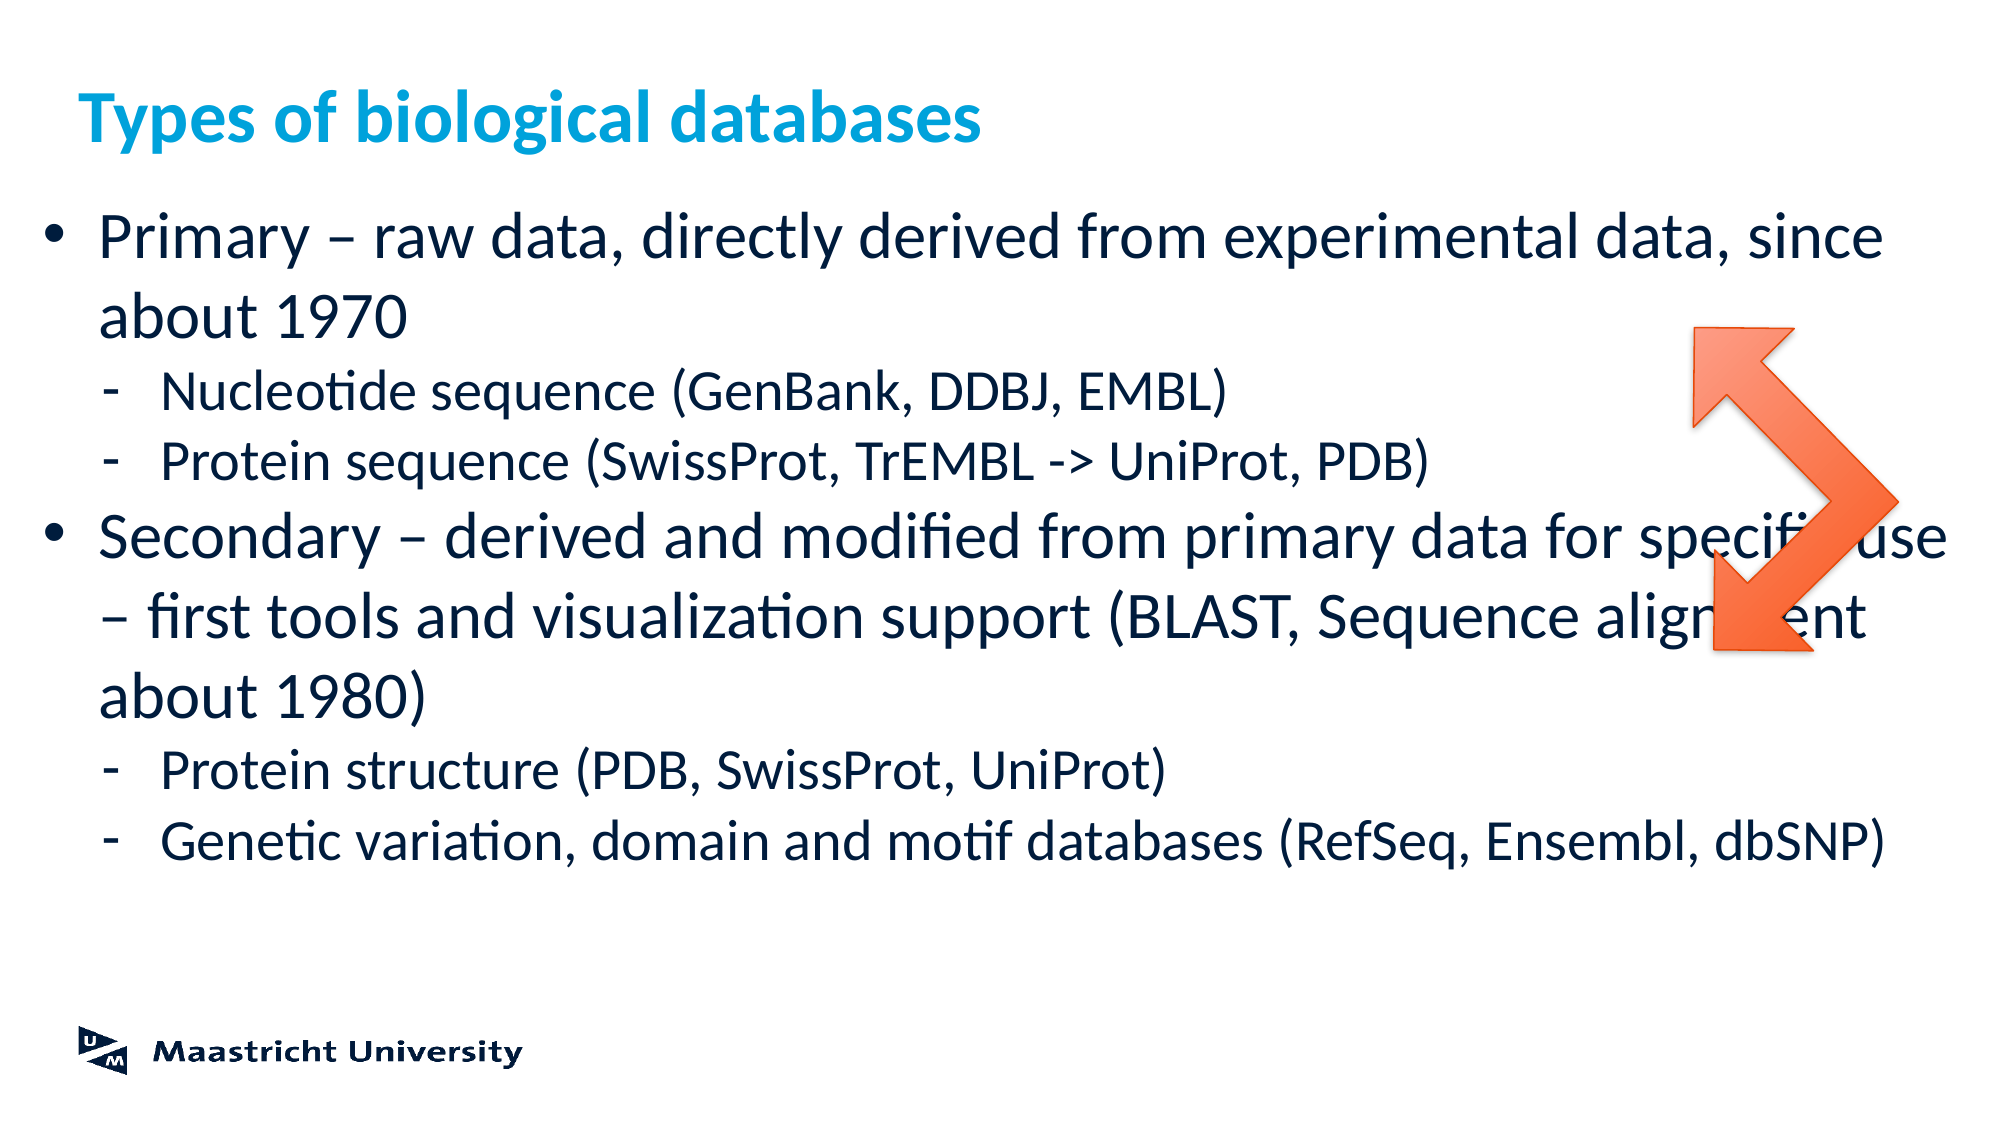

# Types of biological databases
Primary – raw data, directly derived from experimental data, since about 1970
Nucleotide sequence (GenBank, DDBJ, EMBL)
Protein sequence (SwissProt, TrEMBL -> UniProt, PDB)
Secondary – derived and modified from primary data for specific use – first tools and visualization support (BLAST, Sequence alignment about 1980)
Protein structure (PDB, SwissProt, UniProt)
Genetic variation, domain and motif databases (RefSeq, Ensembl, dbSNP)